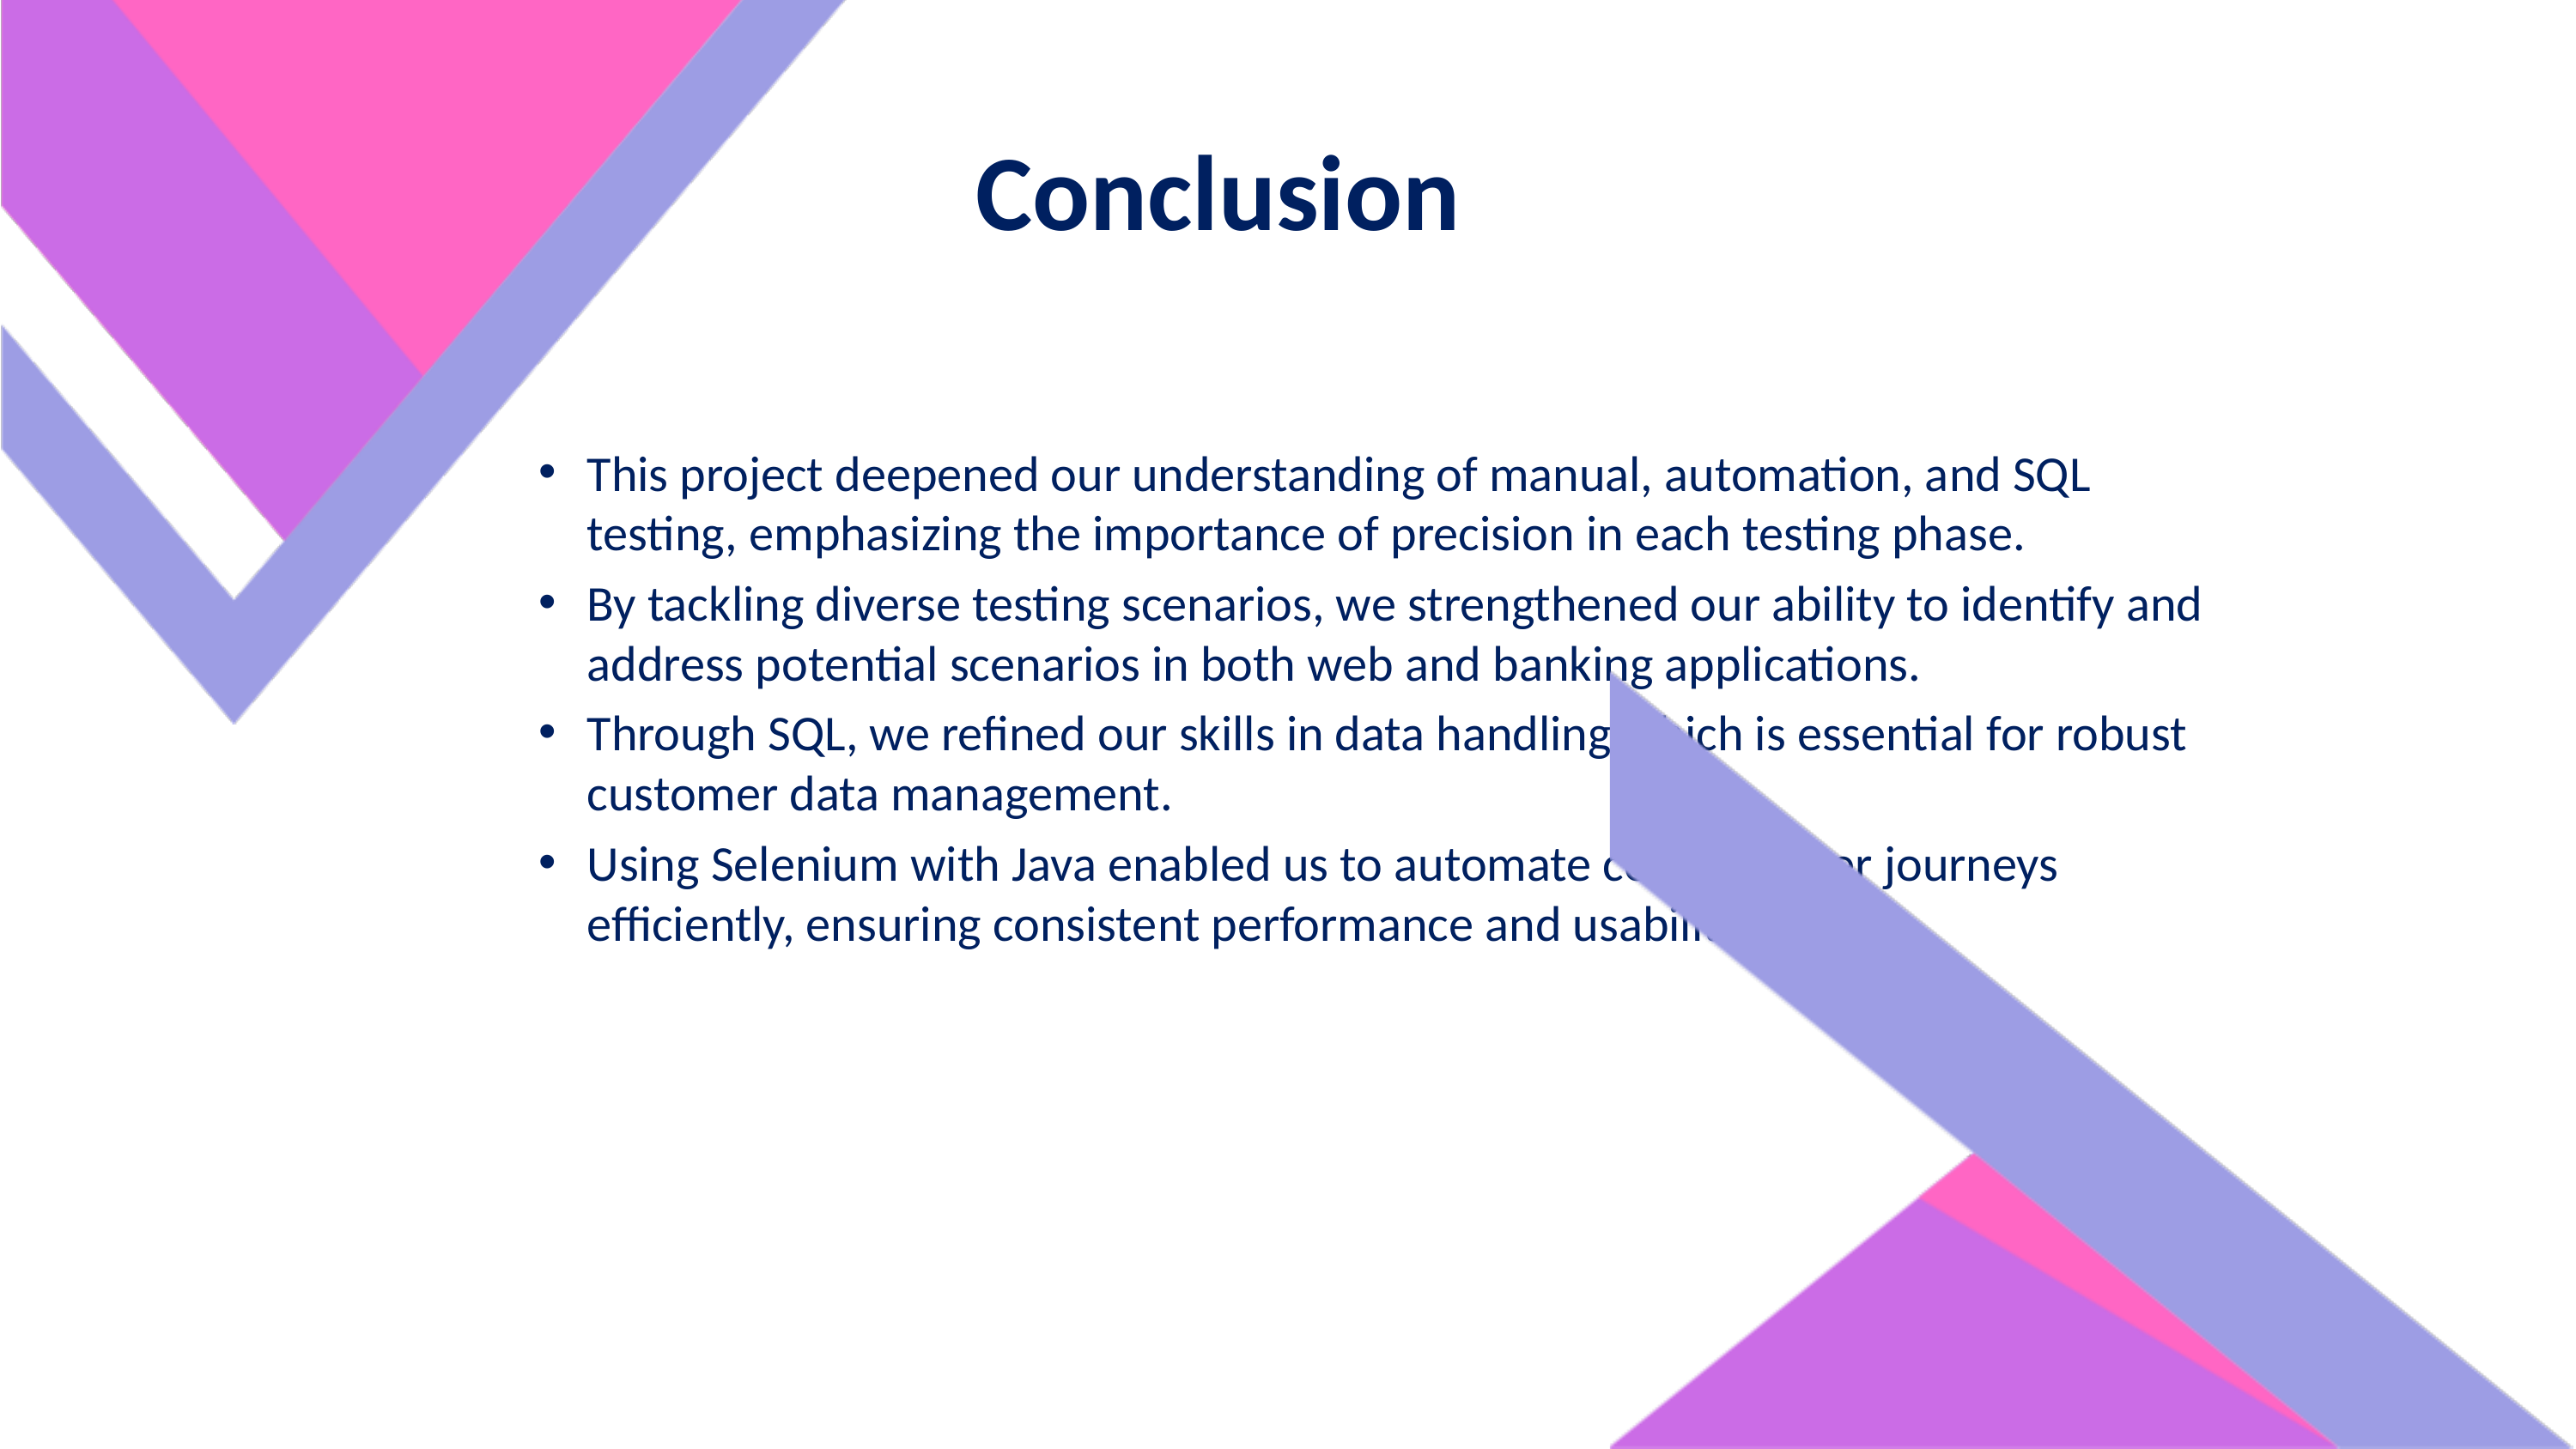

# Conclusion
This project deepened our understanding of manual, automation, and SQL testing, emphasizing the importance of precision in each testing phase.
By tackling diverse testing scenarios, we strengthened our ability to identify and address potential scenarios in both web and banking applications.
Through SQL, we refined our skills in data handling which is essential for robust customer data management.
Using Selenium with Java enabled us to automate complex user journeys efficiently, ensuring consistent performance and usability.